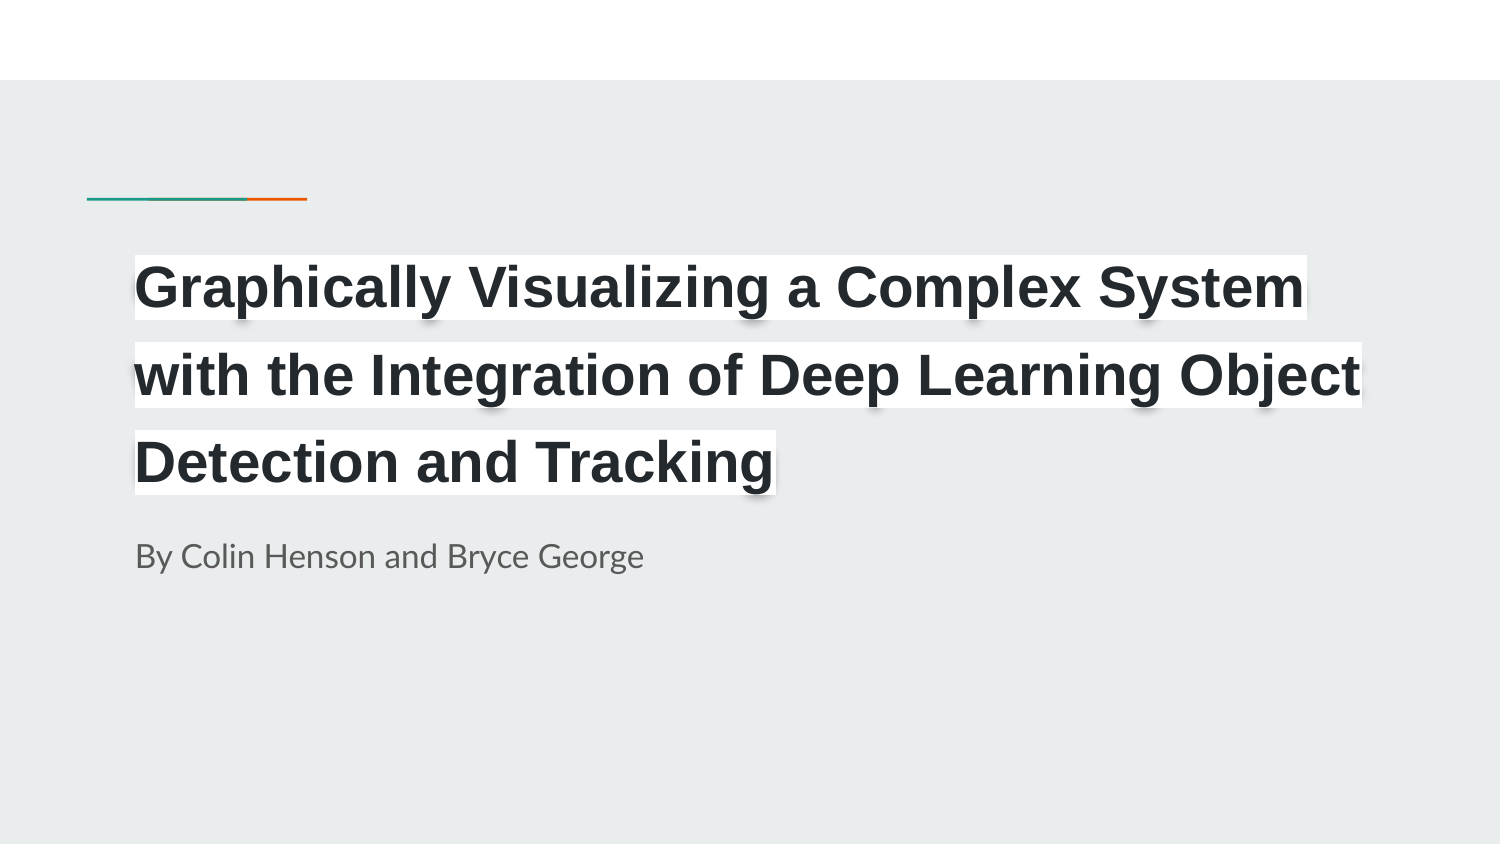

# Graphically Visualizing a Complex System with the Integration of Deep Learning Object Detection and Tracking
By Colin Henson and Bryce George